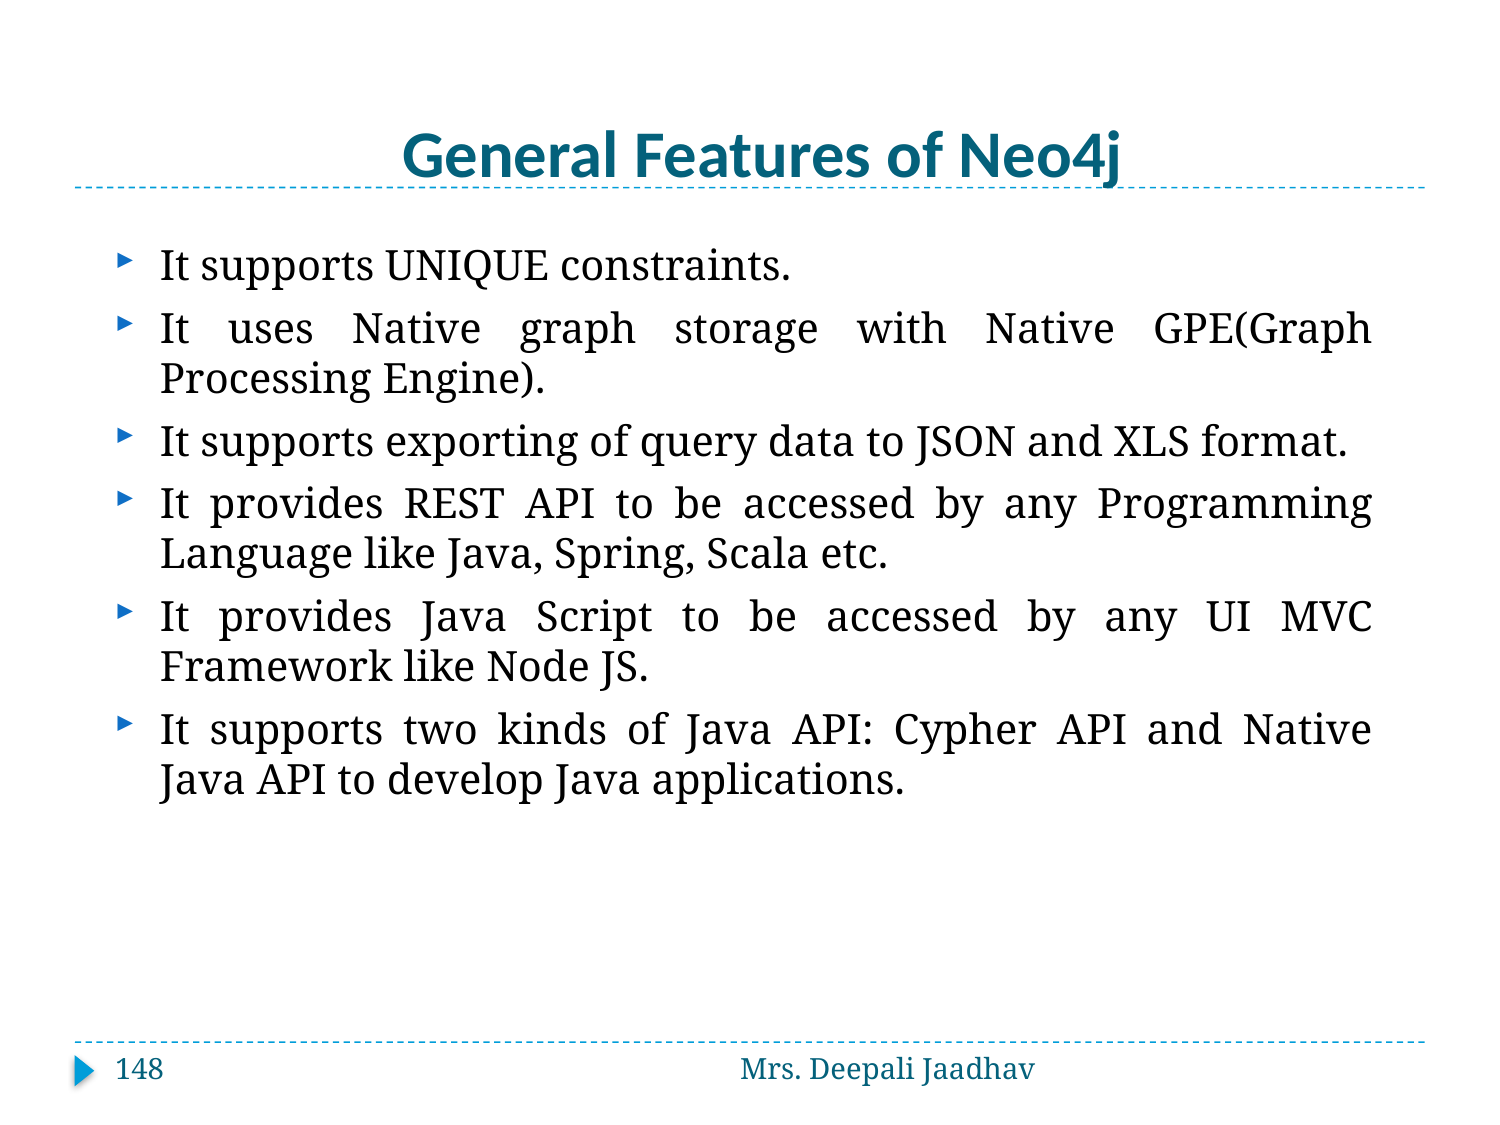

# General Features of Neo4j
It supports UNIQUE constraints.
It uses Native graph storage with Native GPE(Graph Processing Engine).
It supports exporting of query data to JSON and XLS format.
It provides REST API to be accessed by any Programming Language like Java, Spring, Scala etc.
It provides Java Script to be accessed by any UI MVC Framework like Node JS.
It supports two kinds of Java API: Cypher API and Native Java API to develop Java applications.
148
Mrs. Deepali Jaadhav